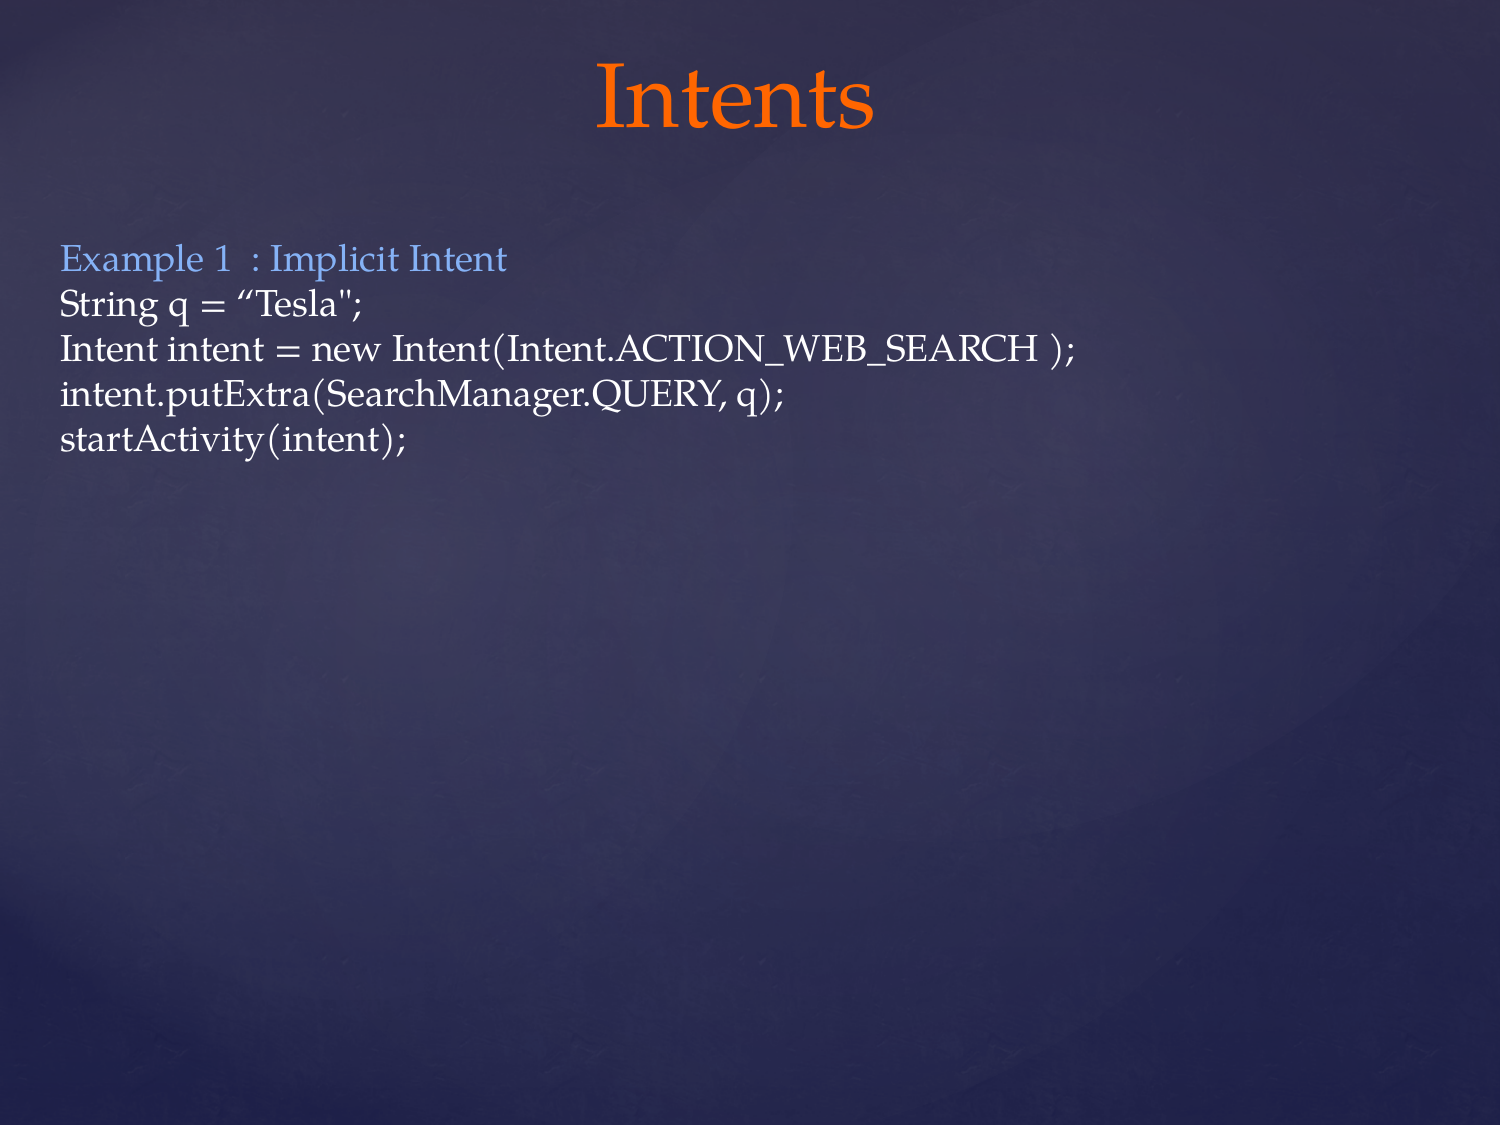

# Intents
Example 1  : Implicit Intent
String q = “Tesla";
Intent intent = new Intent(Intent.ACTION_WEB_SEARCH );
intent.putExtra(SearchManager.QUERY, q);
startActivity(intent);